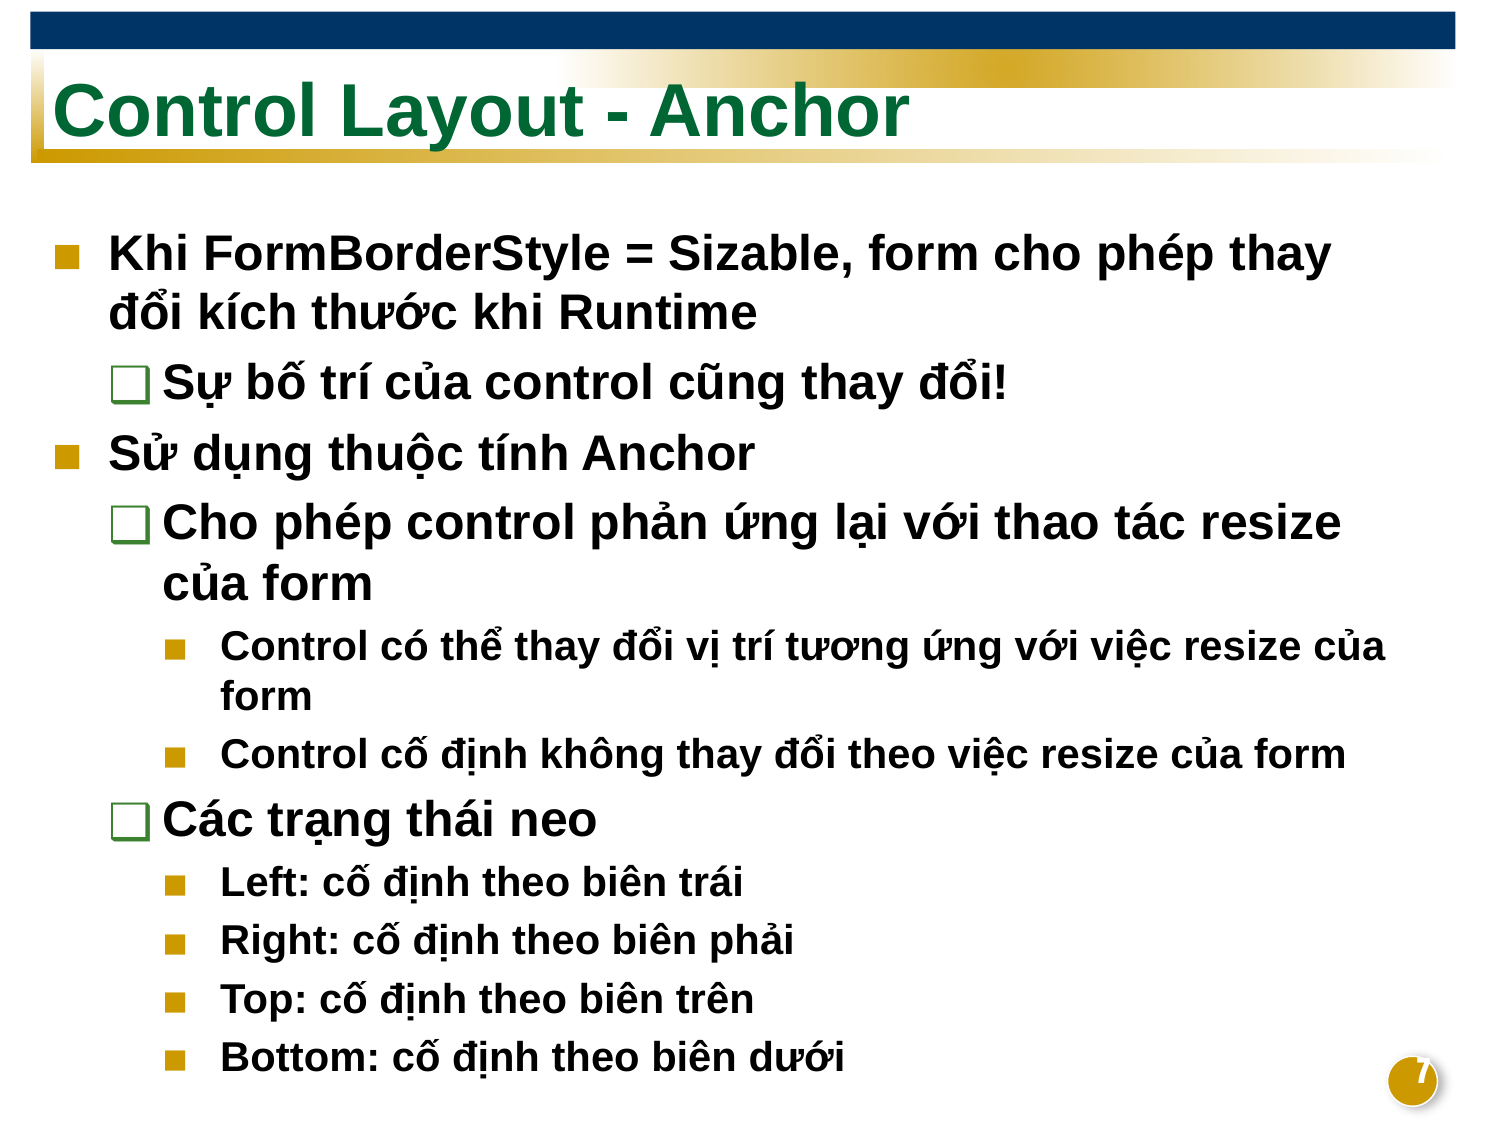

# Control Layout - Anchor
Khi FormBorderStyle = Sizable, form cho phép thay đổi kích thước khi Runtime
Sự bố trí của control cũng thay đổi!
Sử dụng thuộc tính Anchor
Cho phép control phản ứng lại với thao tác resize của form
Control có thể thay đổi vị trí tương ứng với việc resize của form
Control cố định không thay đổi theo việc resize của form
Các trạng thái neo
Left: cố định theo biên trái
Right: cố định theo biên phải
Top: cố định theo biên trên
Bottom: cố định theo biên dưới

7